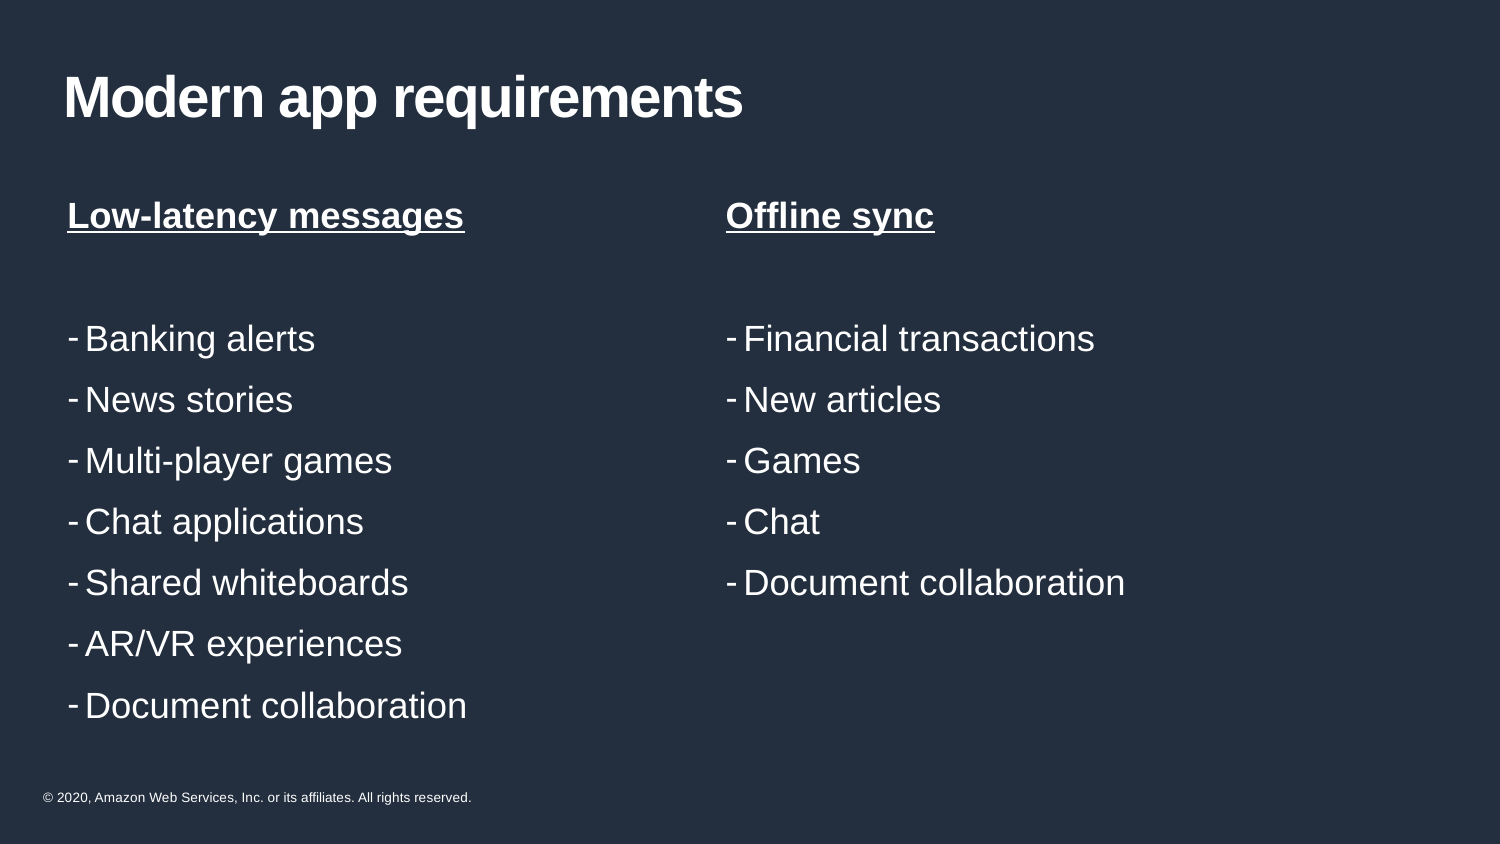

# Modern app requirements
Low-latency messages

Banking alerts
News stories
Multi-player games
Chat applications
Shared whiteboards
AR/VR experiences
Document collaboration
Offline sync

Financial transactions
New articles
Games
Chat
Document collaboration